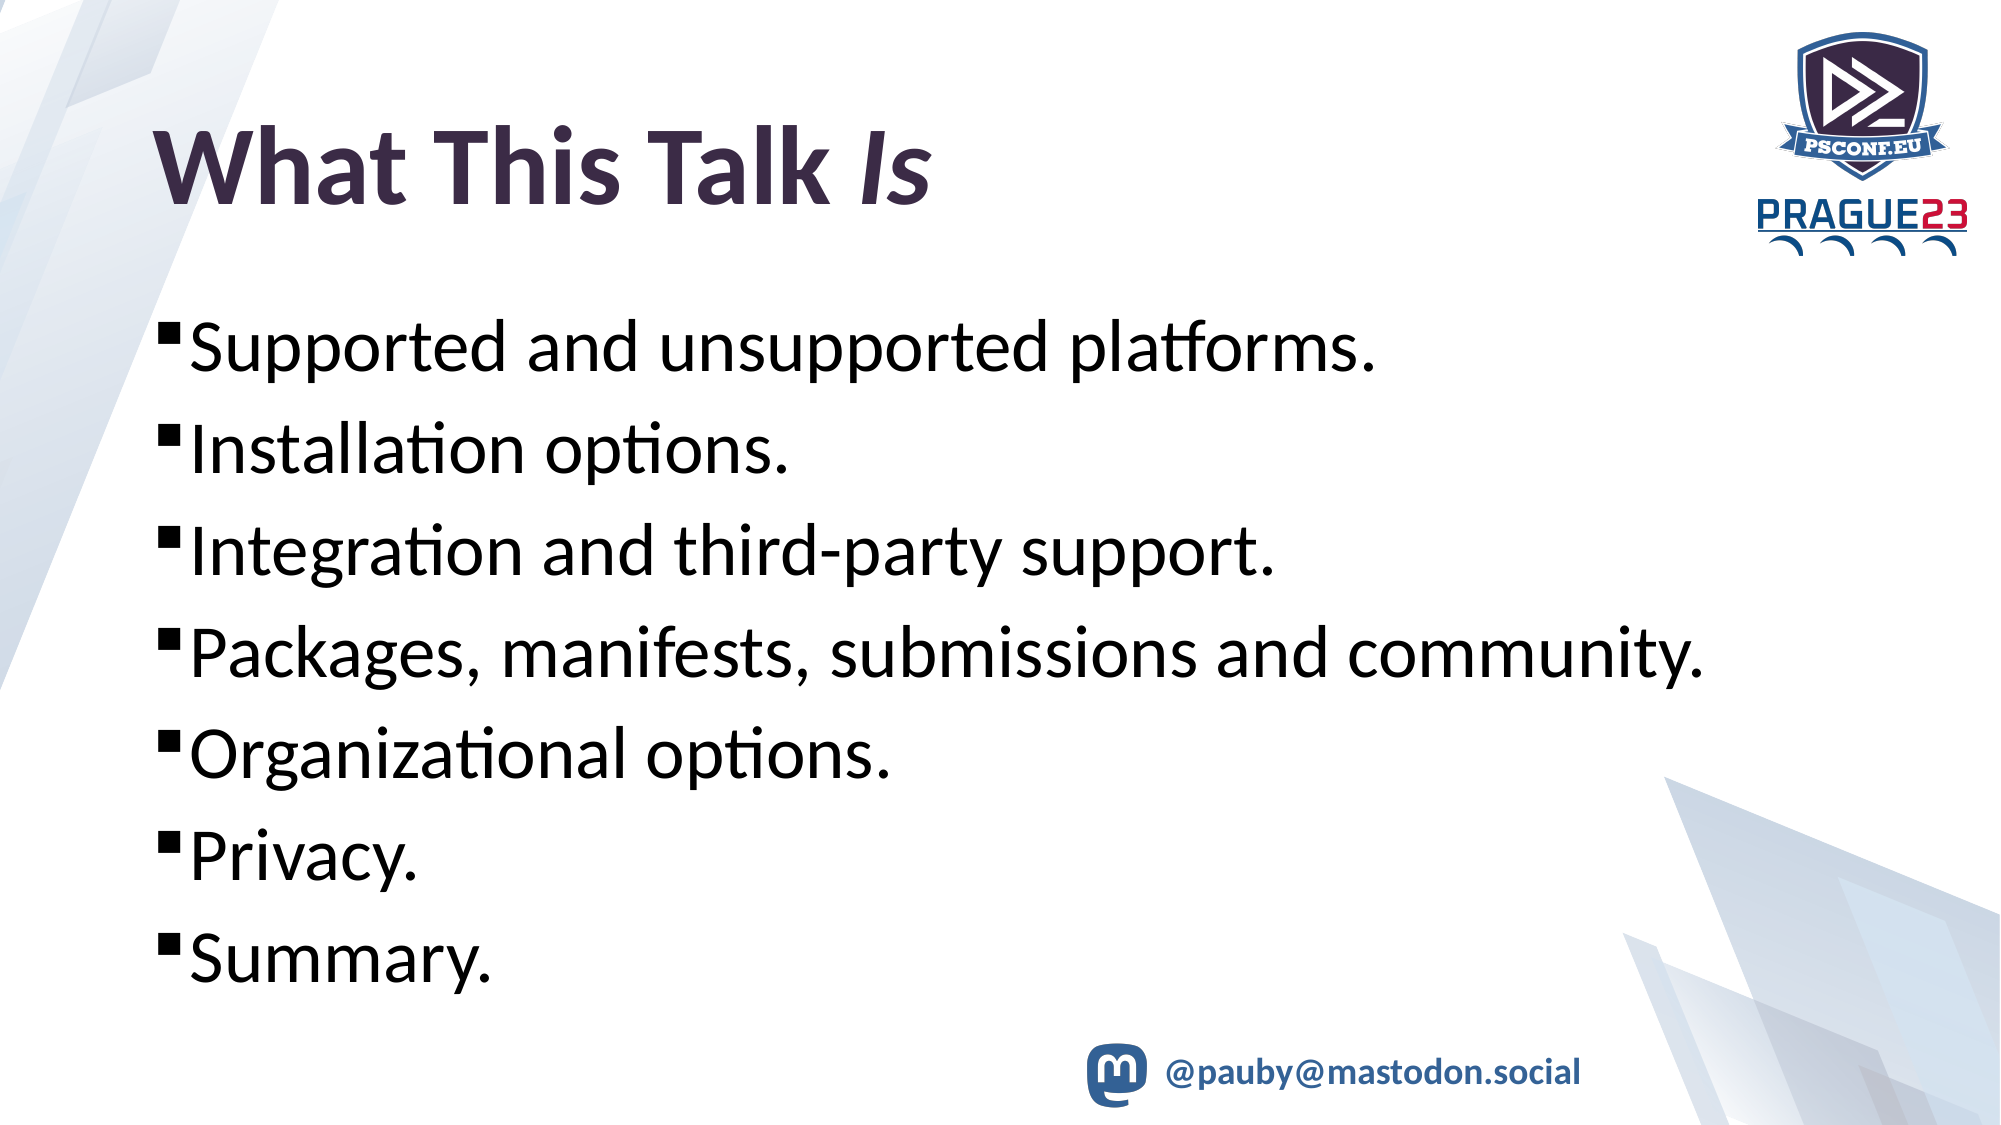

# What This Talk Is
Supported and unsupported platforms.
Installation options.
Integration and third-party support.
Packages, manifests, submissions and community.
Organizational options.
Privacy.
Summary.